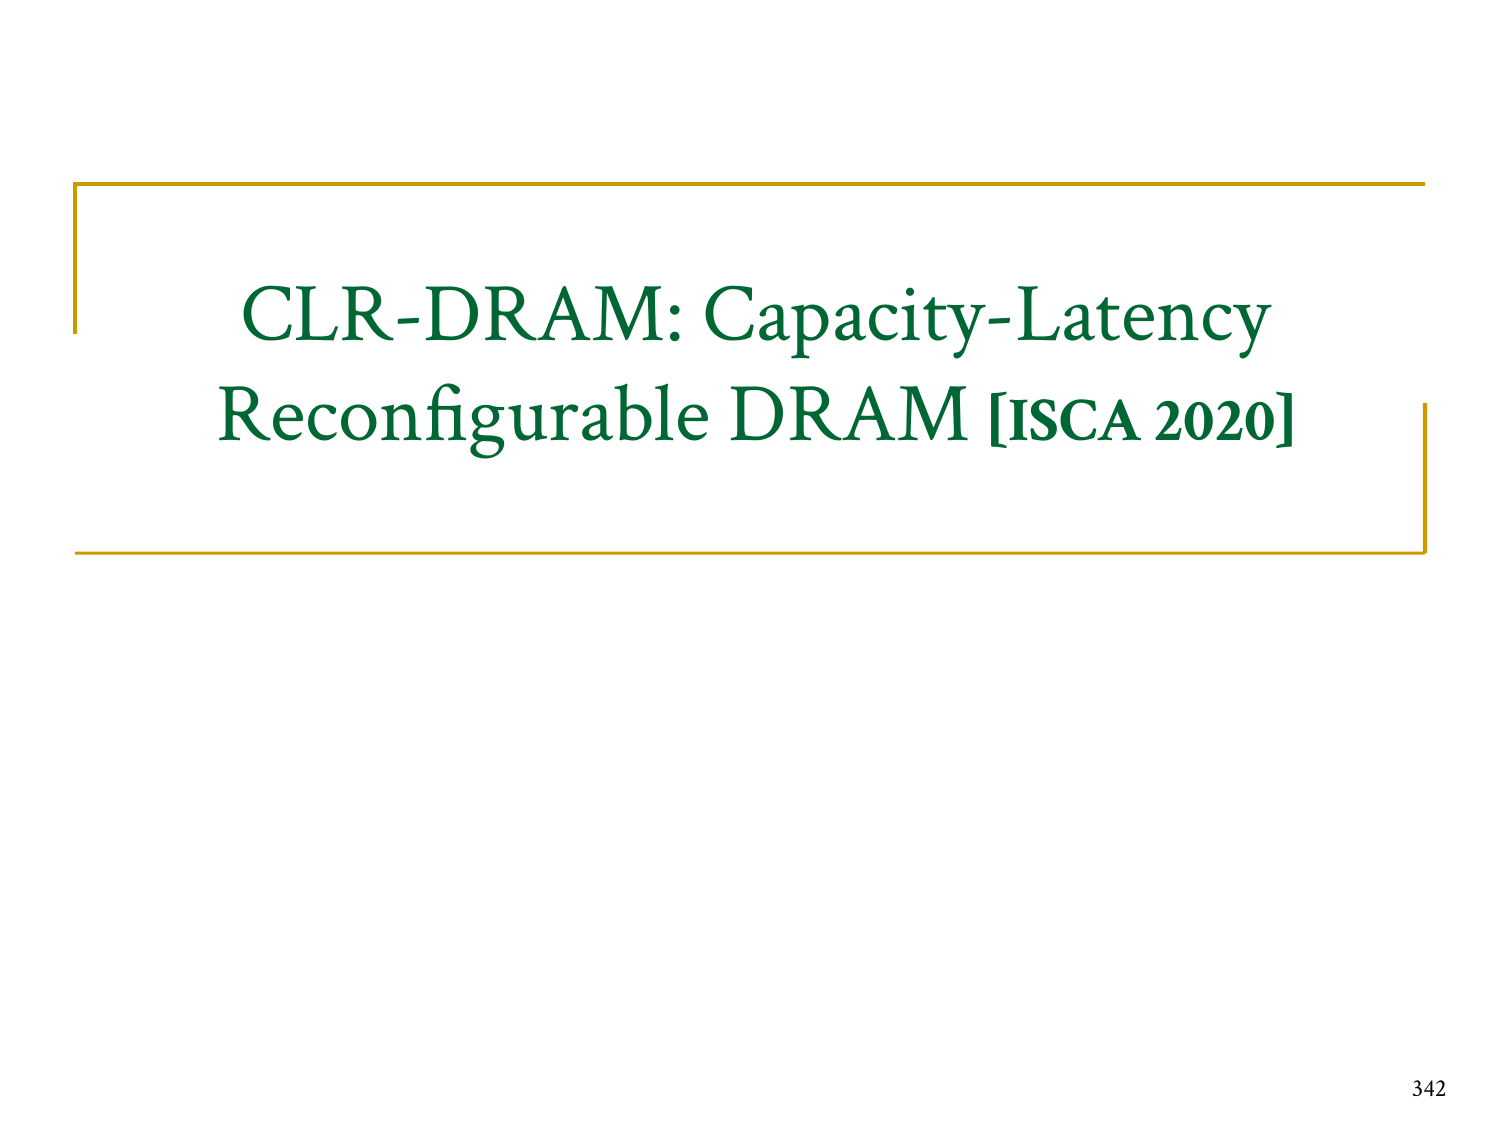

# CLR-DRAM: Capacity-Latency Reconfigurable DRAM [ISCA 2020]

342